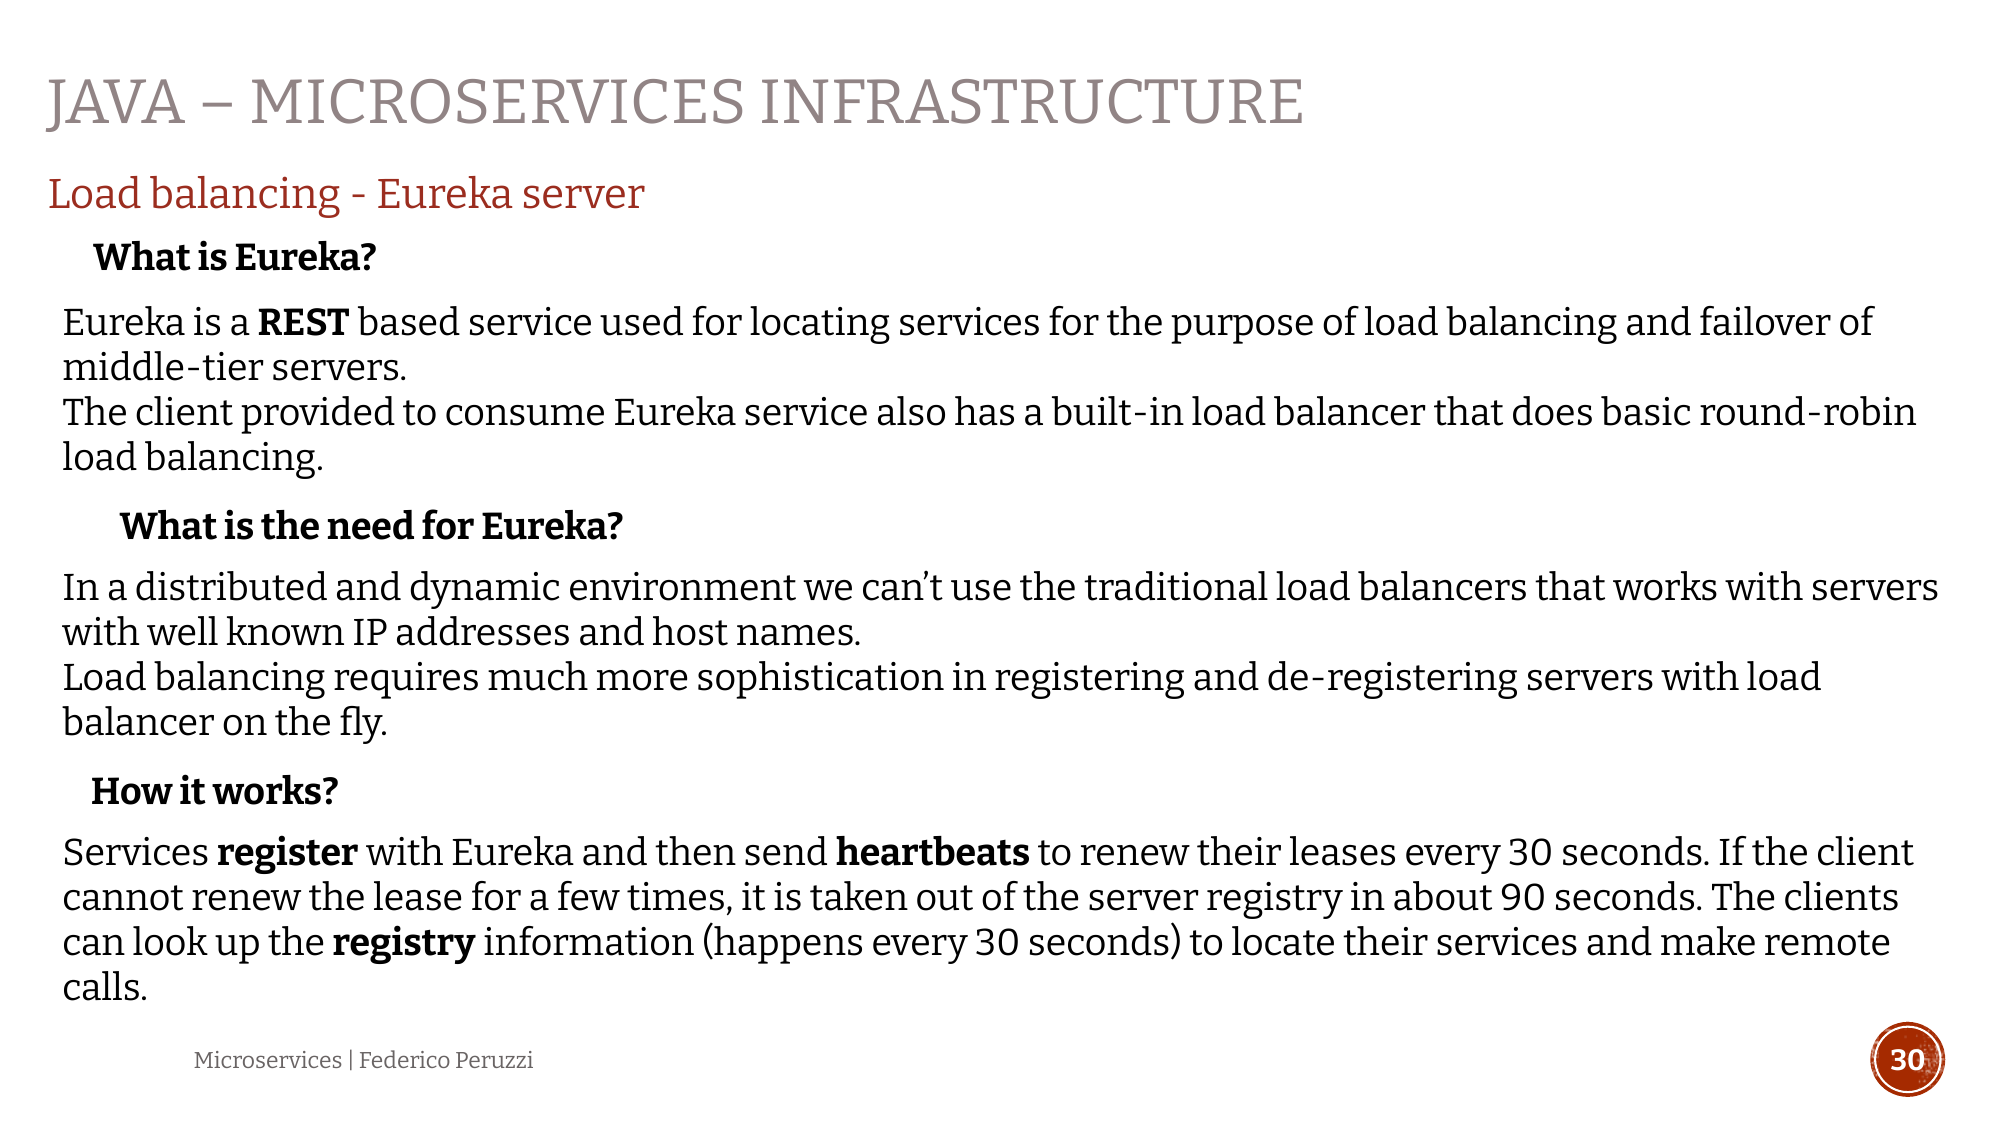

Java – Microservices infrastructure
Load balancing - Eureka server
What is Eureka?
Eureka is a REST based service used for locating services for the purpose of load balancing and failover of middle-tier servers.
The client provided to consume Eureka service also has a built-in load balancer that does basic round-robin load balancing.
What is the need for Eureka?
In a distributed and dynamic environment we can’t use the traditional load balancers that works with servers with well known IP addresses and host names.
Load balancing requires much more sophistication in registering and de-registering servers with load balancer on the fly.
How it works?
Services register with Eureka and then send heartbeats to renew their leases every 30 seconds. If the client cannot renew the lease for a few times, it is taken out of the server registry in about 90 seconds. The clients can look up the registry information (happens every 30 seconds) to locate their services and make remote calls.
Microservices | Federico Peruzzi
30